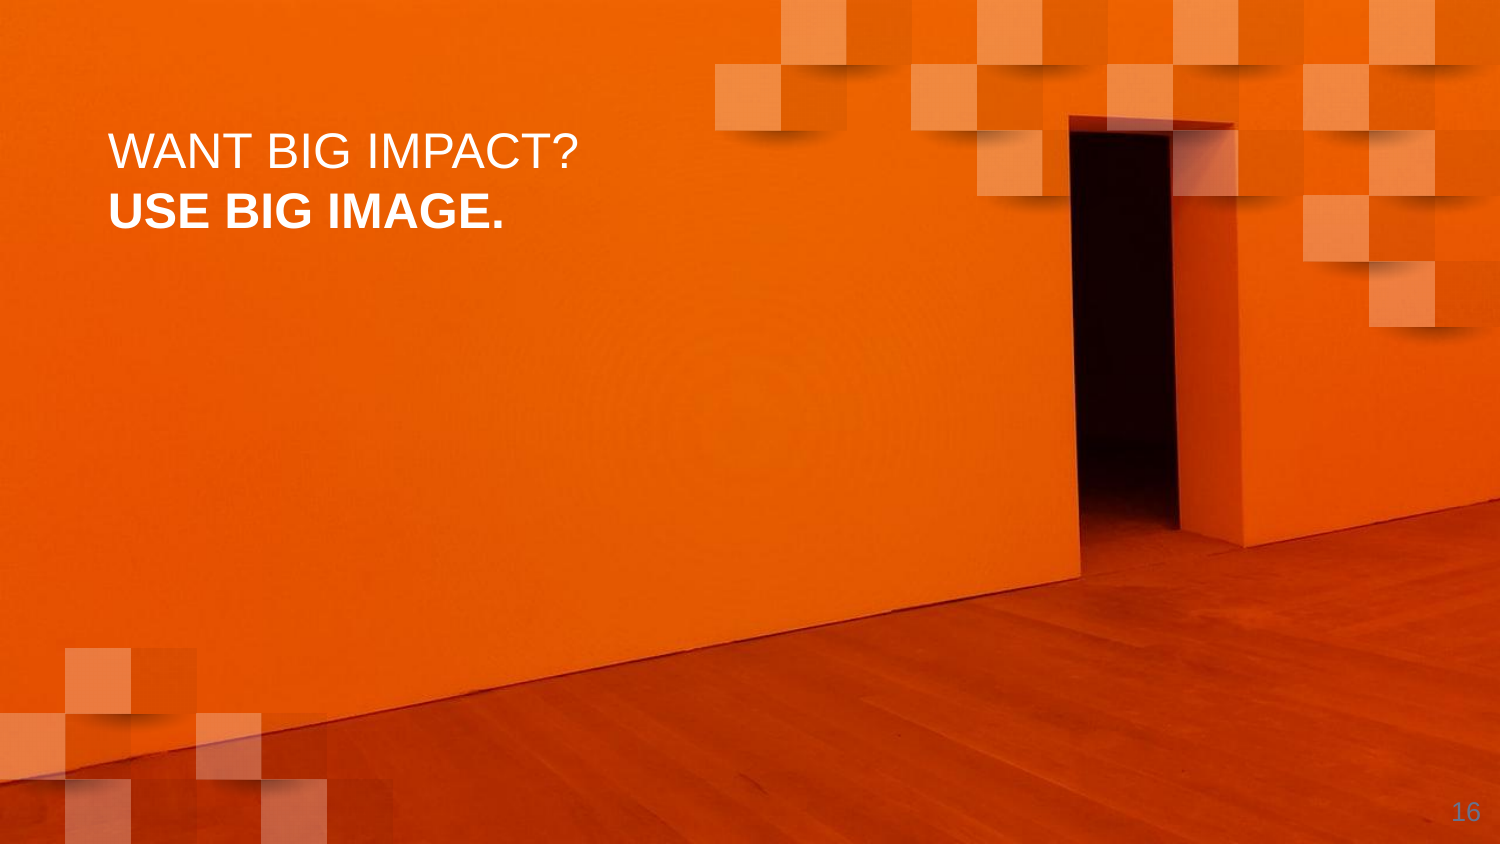

# WANT BIG IMPACT?
USE BIG IMAGE.
16